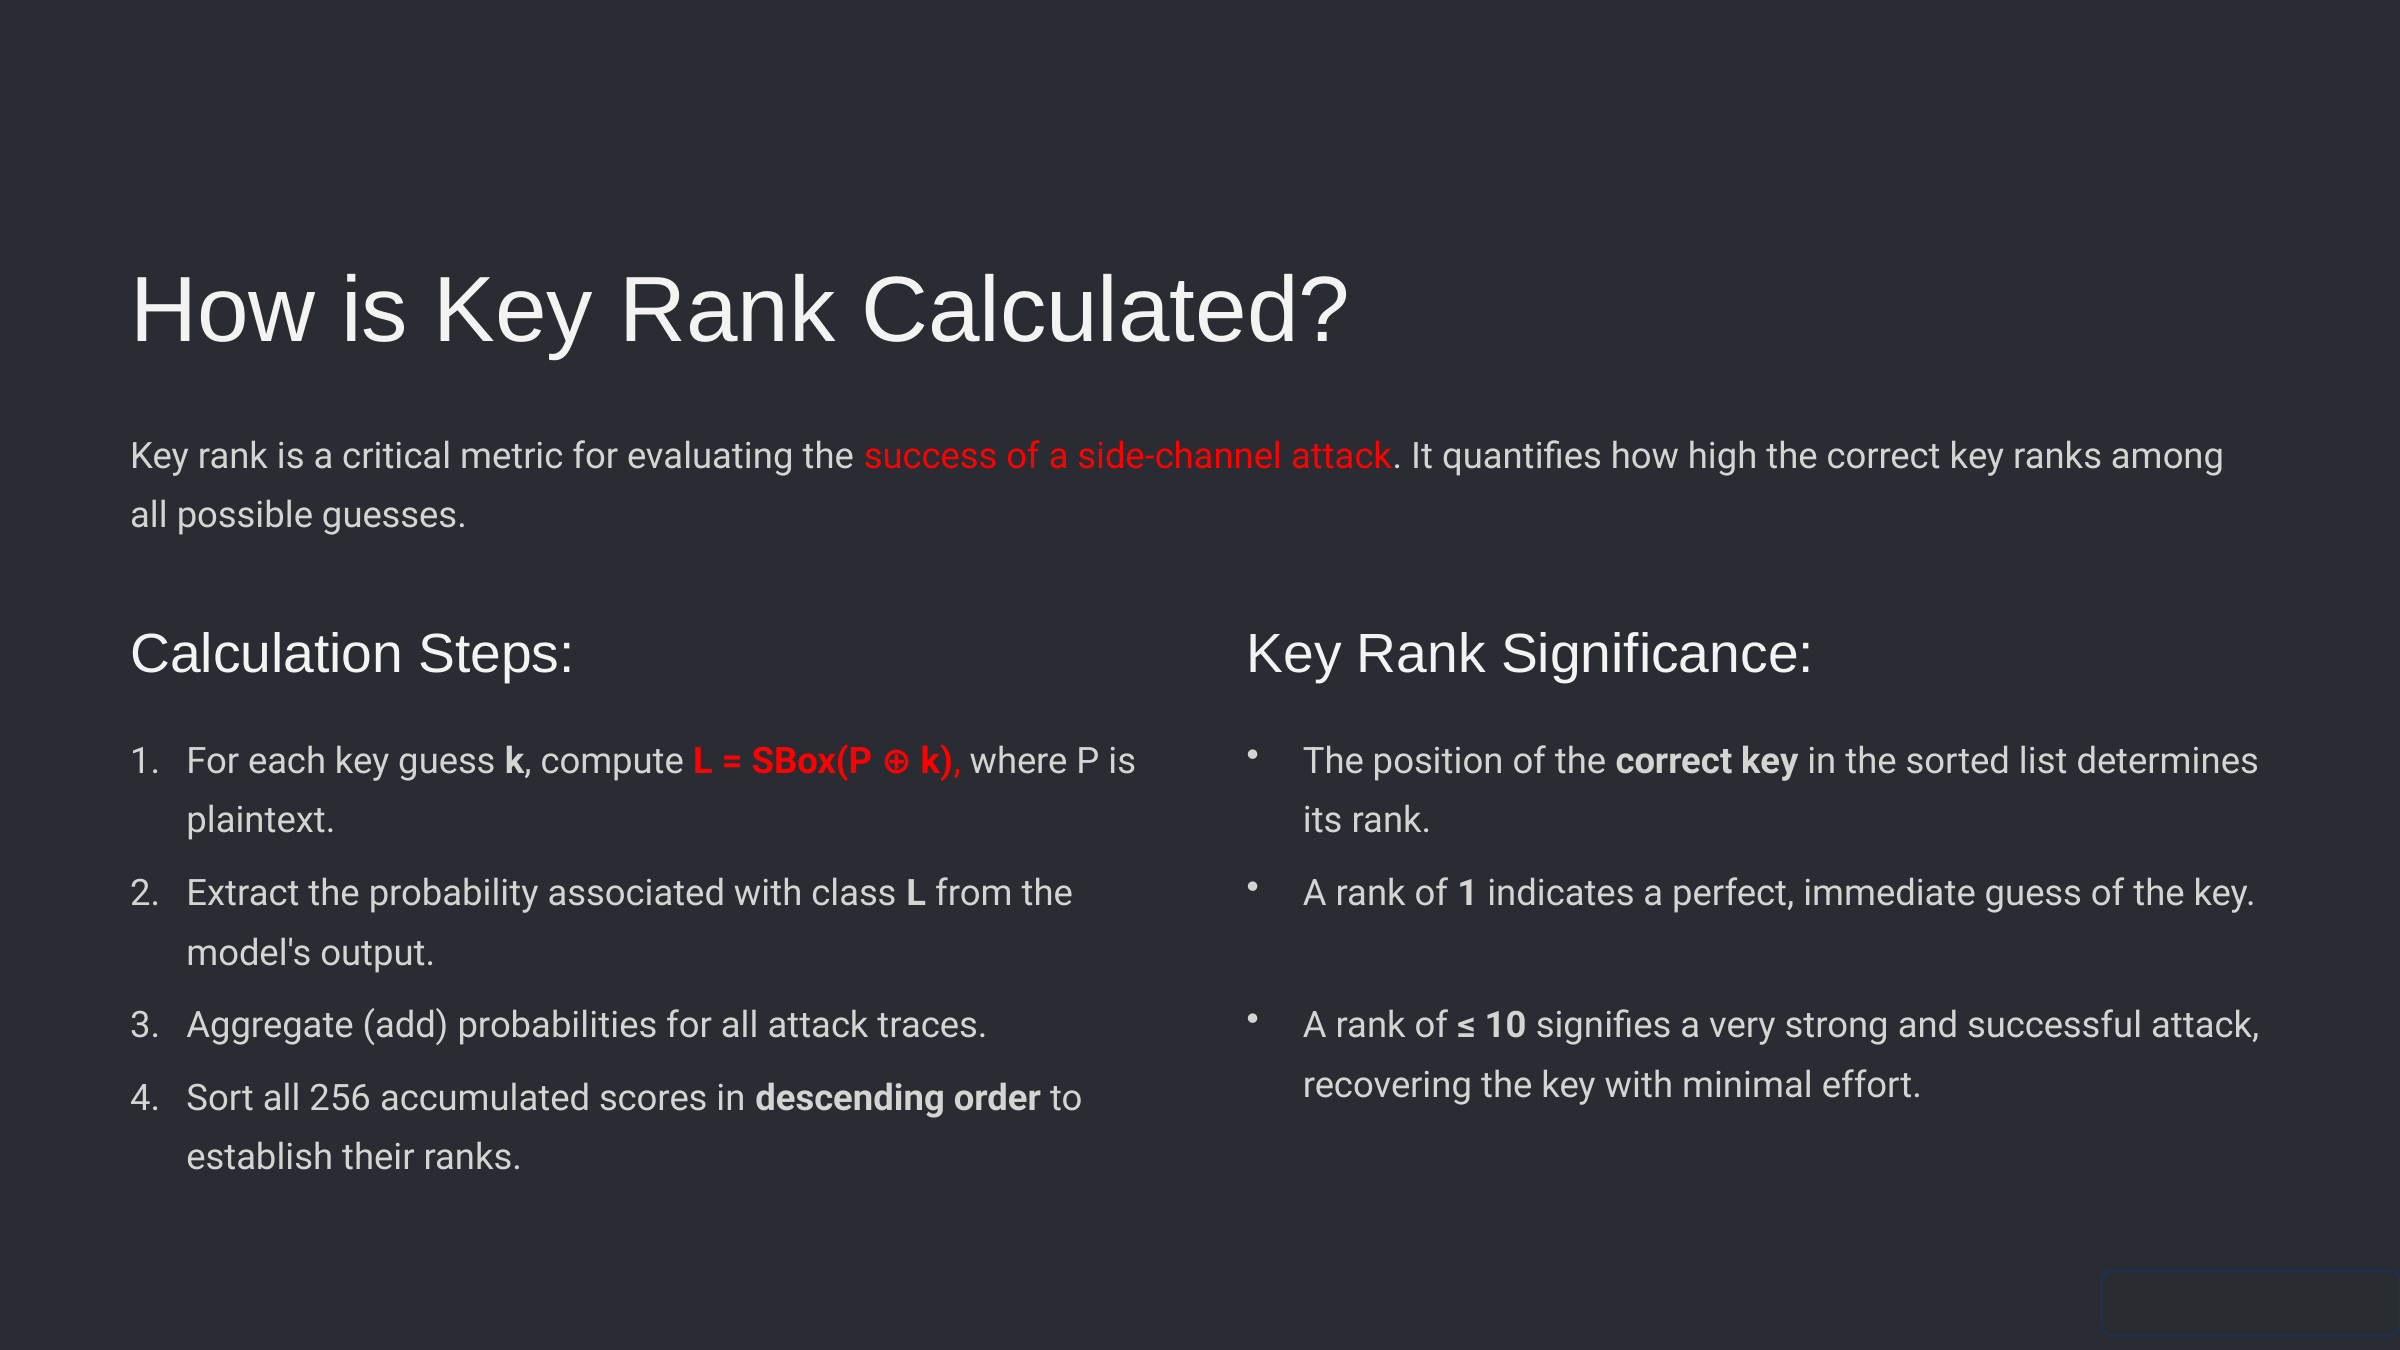

How is Key Rank Calculated?
Key rank is a critical metric for evaluating the success of a side-channel attack. It quantifies how high the correct key ranks among all possible guesses.
Calculation Steps:
Key Rank Significance:
For each key guess k, compute L = SBox(P ⊕ k), where P is plaintext.
The position of the correct key in the sorted list determines its rank.
Extract the probability associated with class L from the model's output.
A rank of 1 indicates a perfect, immediate guess of the key.
Aggregate (add) probabilities for all attack traces.
A rank of ≤ 10 signifies a very strong and successful attack, recovering the key with minimal effort.
Sort all 256 accumulated scores in descending order to establish their ranks.